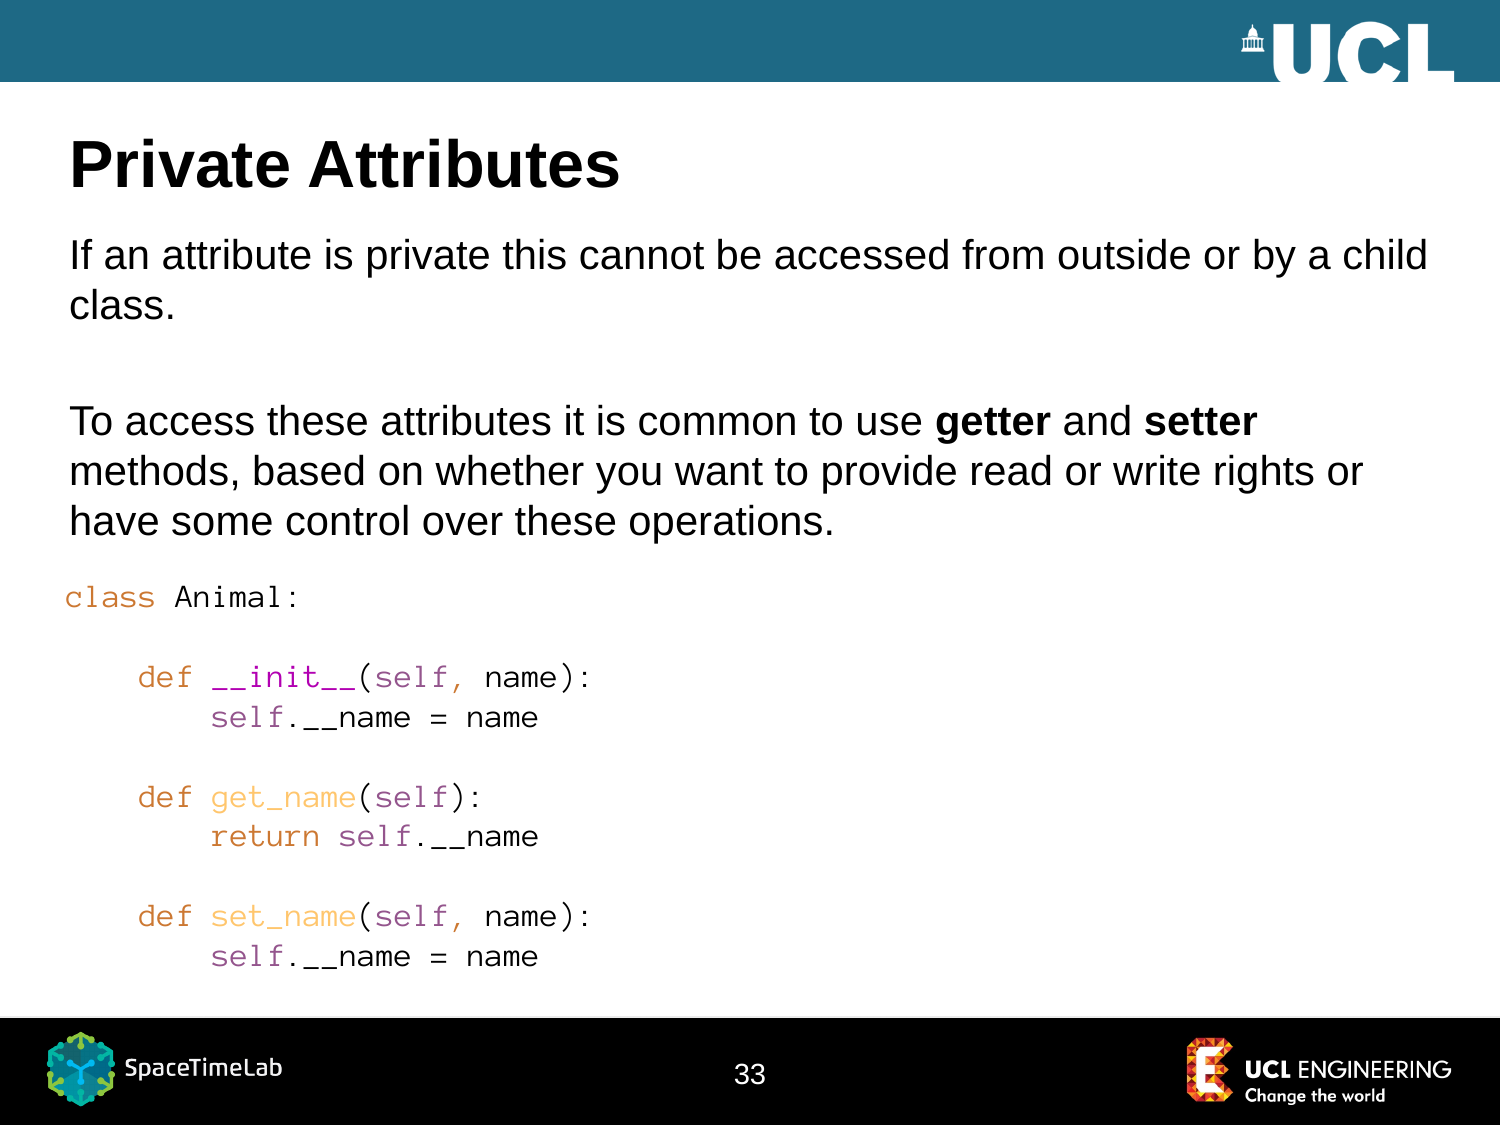

# Private Attributes
If an attribute is private this cannot be accessed from outside or by a child class.

To access these attributes it is common to use getter and setter methods, based on whether you want to provide read or write rights or have some control over these operations.
class Animal:
    def __init__(self, name):
        self.__name = name
    def get_name(self):
        return self.__name
    def set_name(self, name):
        self.__name = name
34